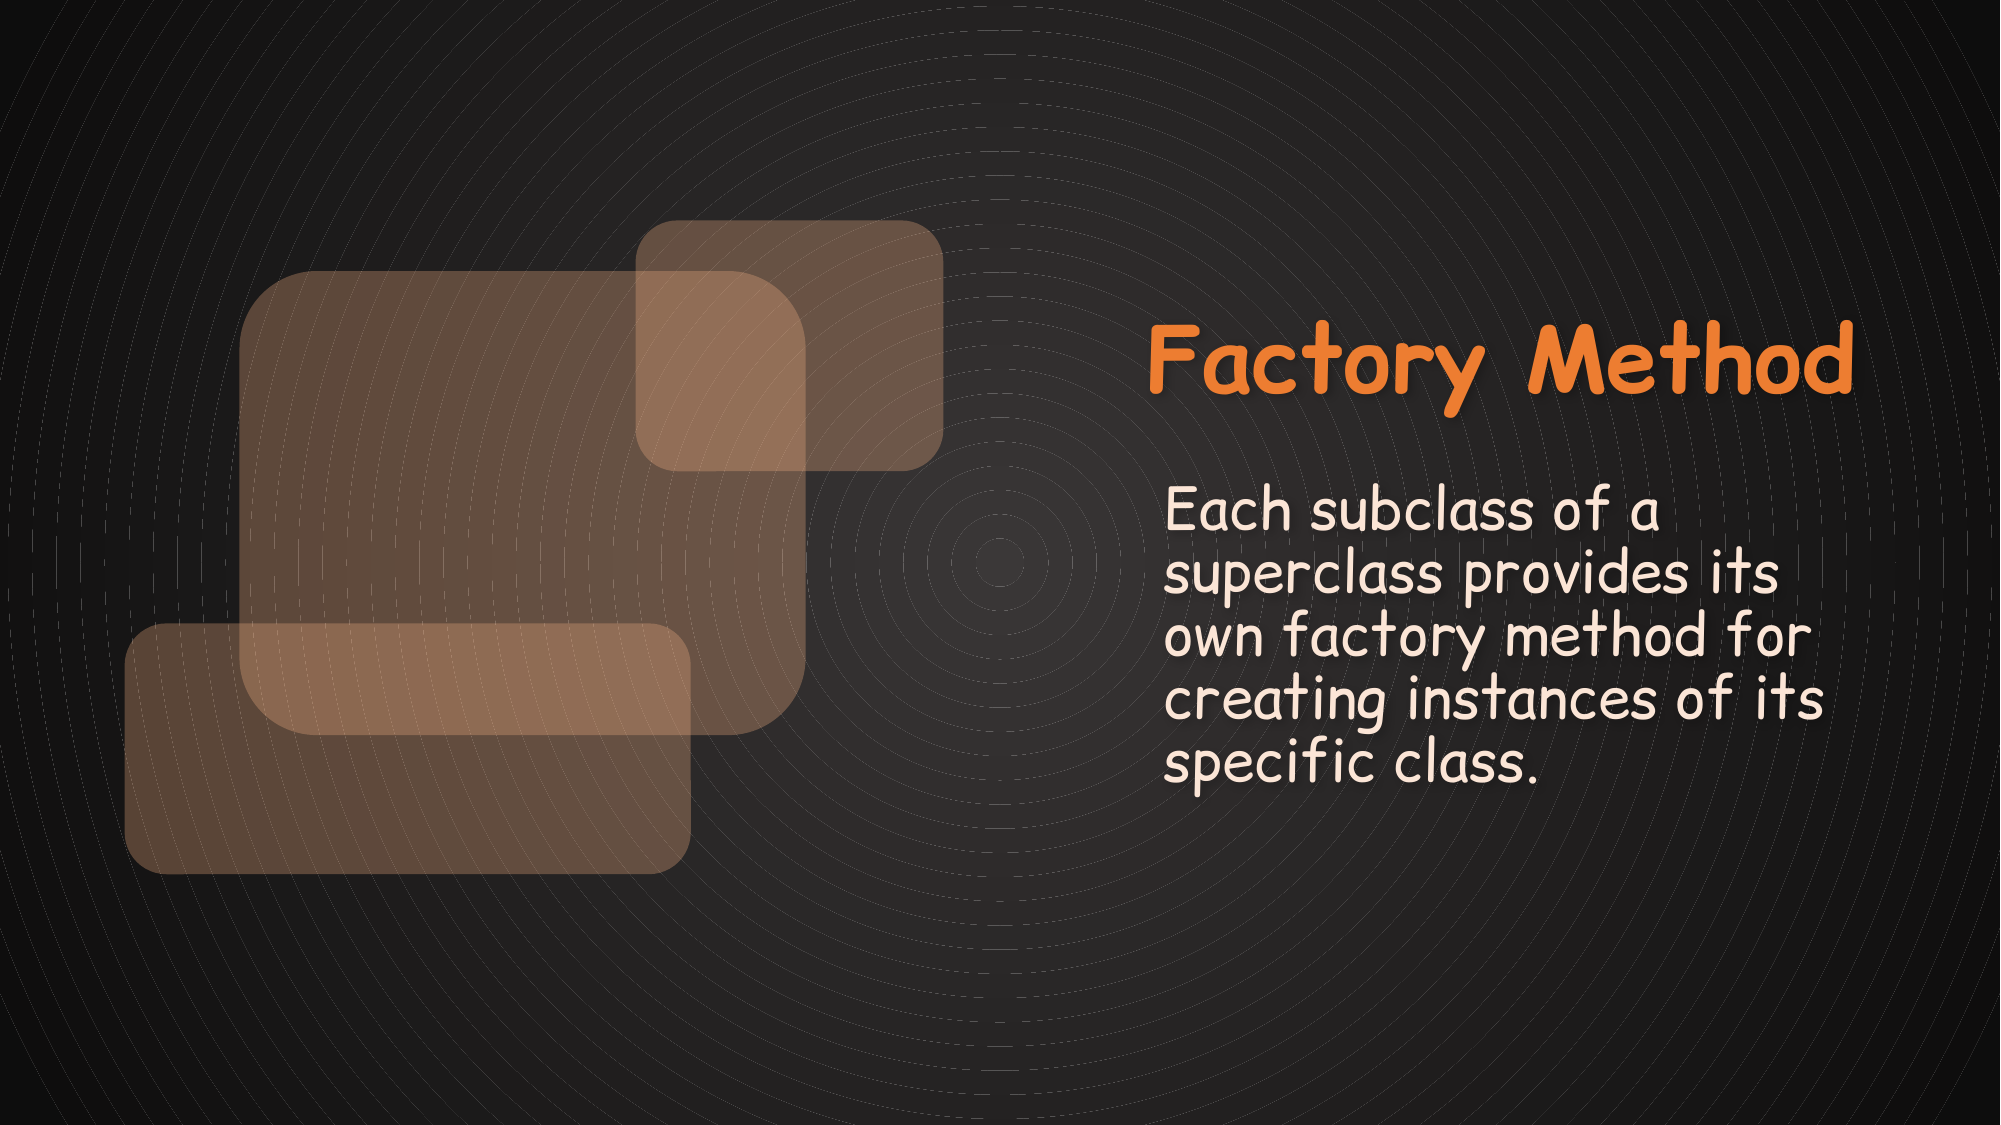

# Factory Method

Each subclass of a superclass provides its own factory method for creating instances of its specific class.